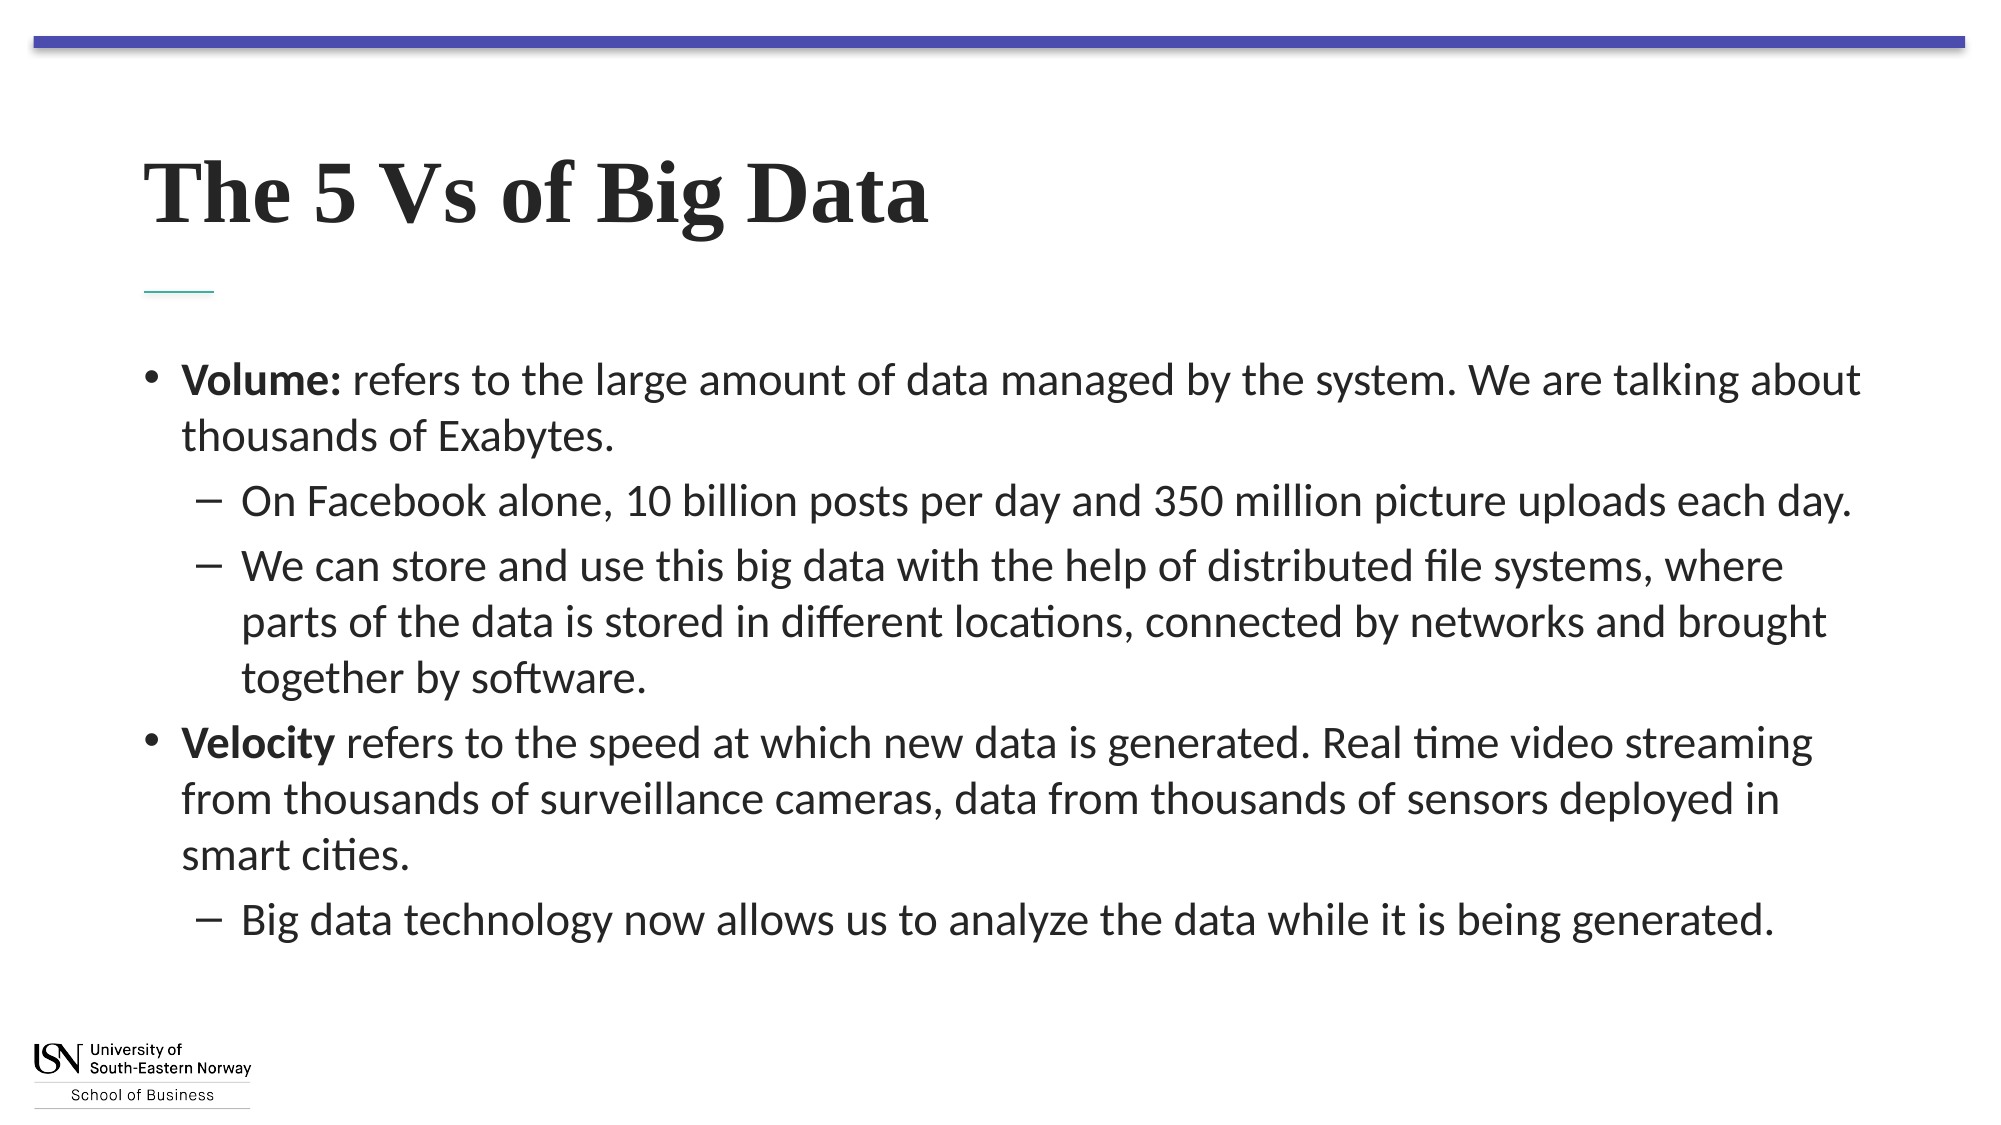

# The 5 Vs of Big Data
Volume: refers to the large amount of data managed by the system. We are talking about thousands of Exabytes.
On Facebook alone, 10 billion posts per day and 350 million picture uploads each day.
We can store and use this big data with the help of distributed file systems, where parts of the data is stored in different locations, connected by networks and brought together by software.
Velocity refers to the speed at which new data is generated. Real time video streaming from thousands of surveillance cameras, data from thousands of sensors deployed in smart cities.
Big data technology now allows us to analyze the data while it is being generated.